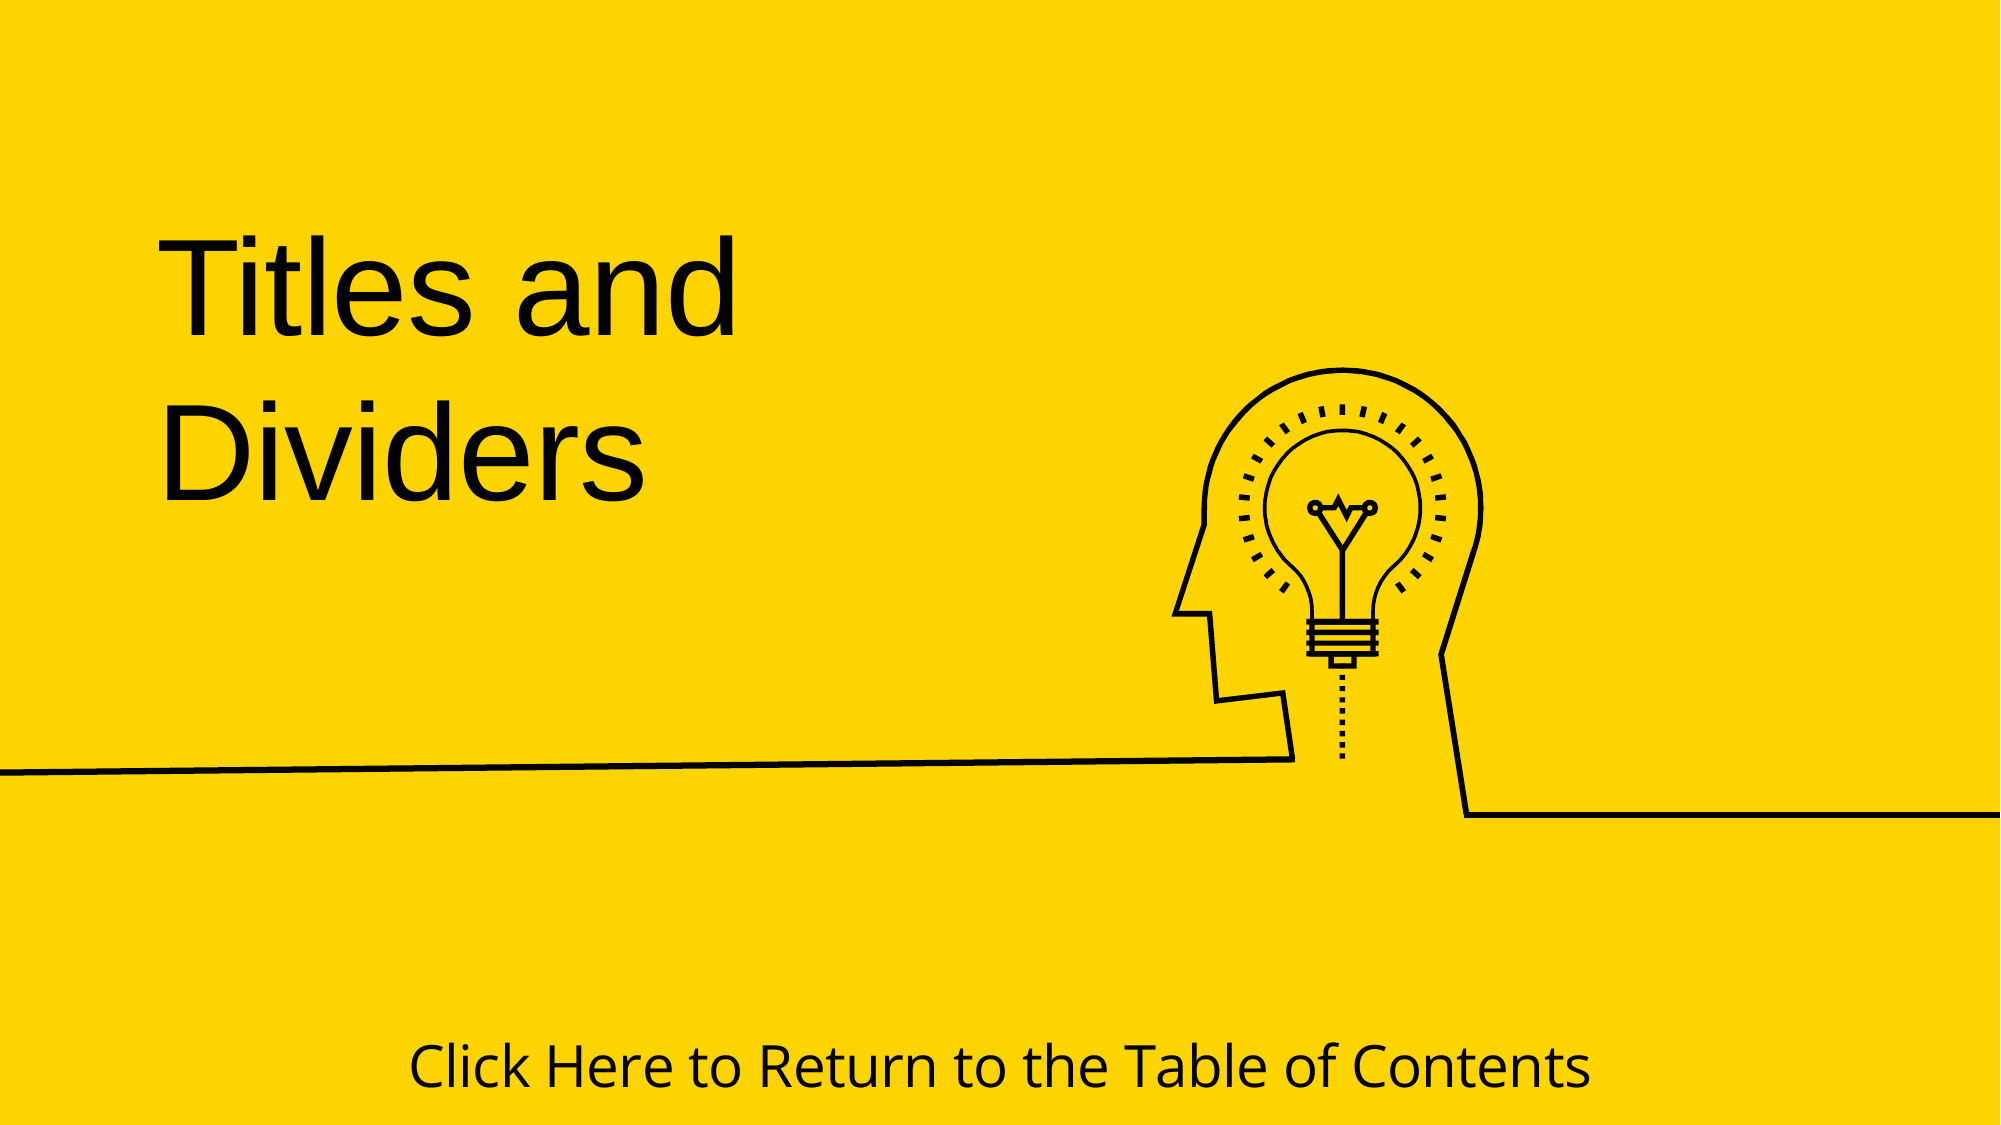

Titles and Dividers

Click Here to Return to the Table of Contents